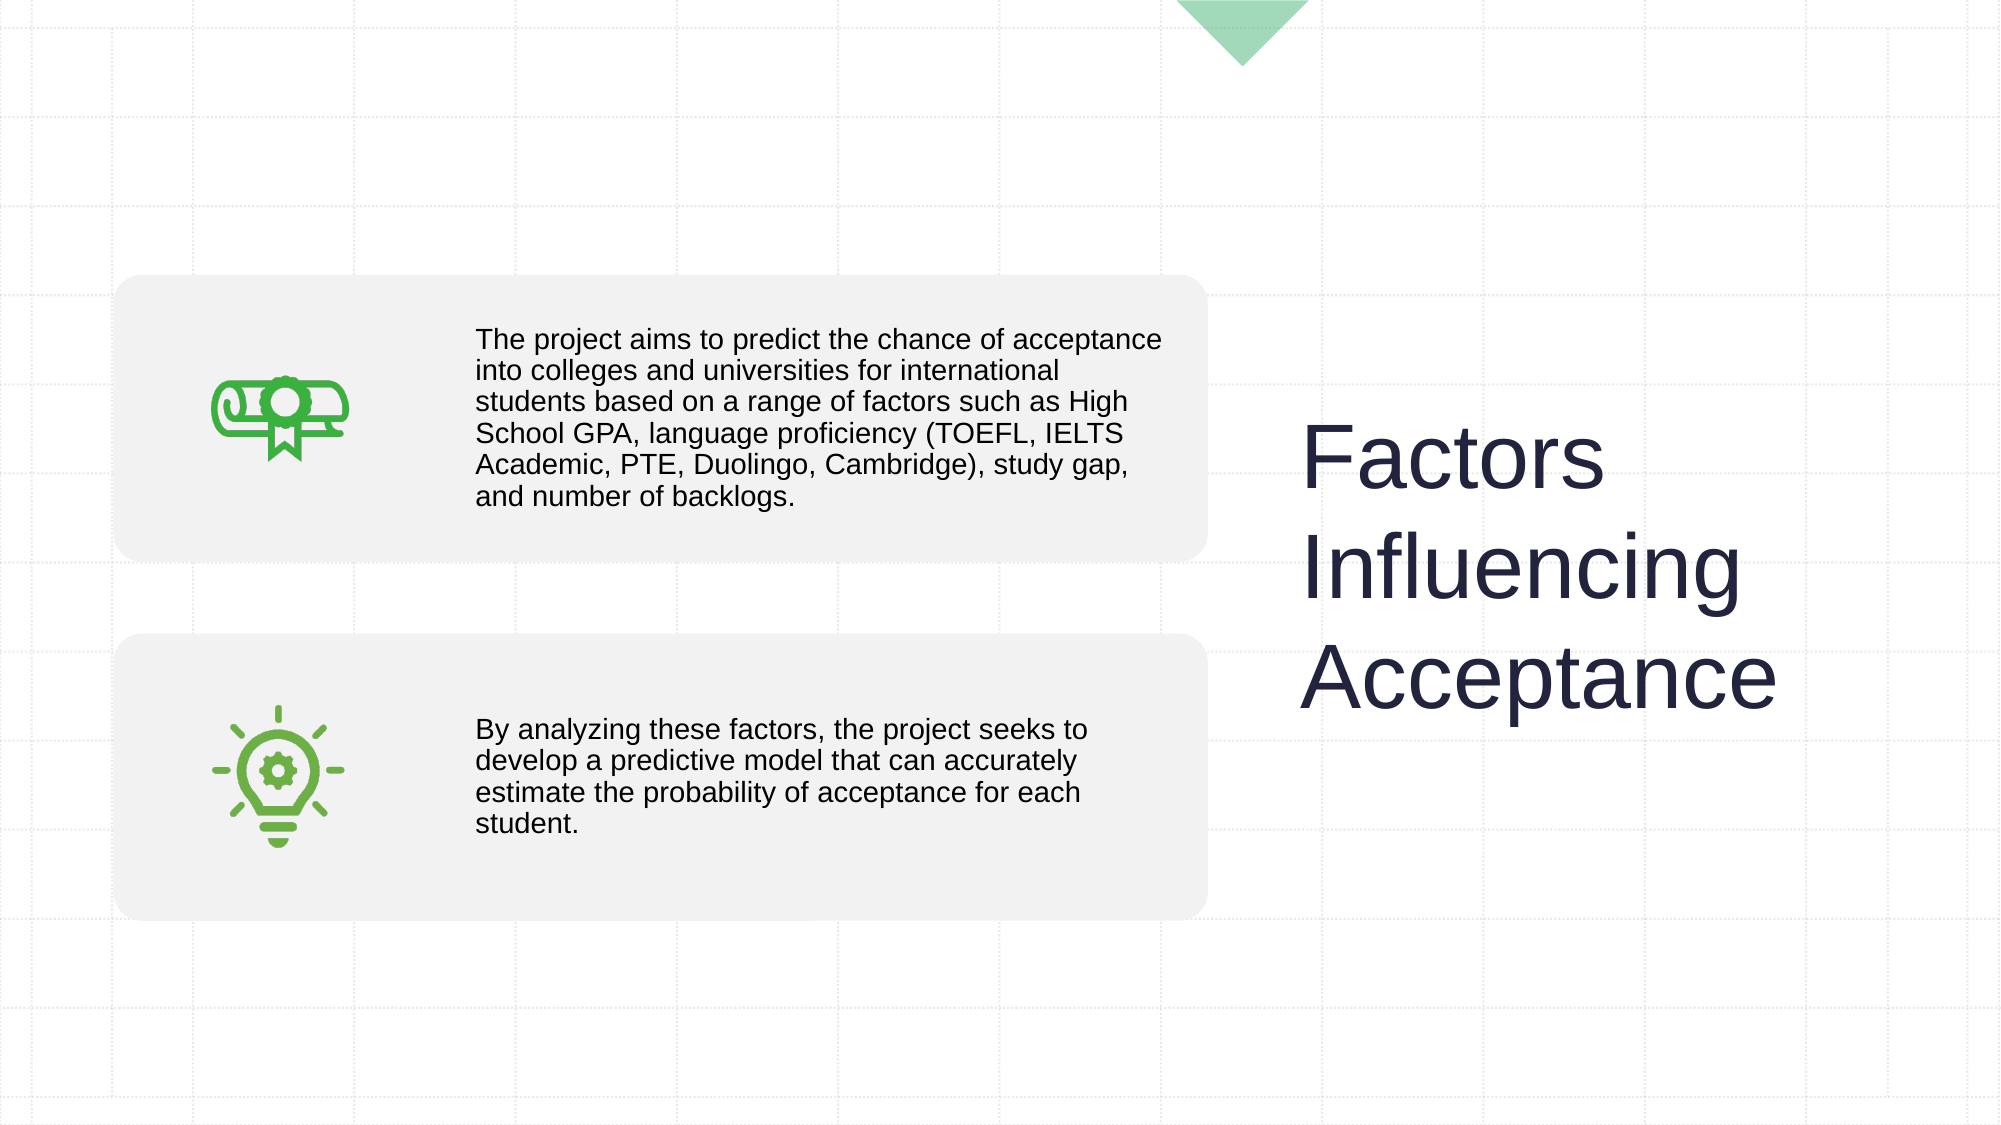

# Factors Influencing Acceptance
The project aims to predict the chance of acceptance into colleges and universities for international students based on a range of factors such as High School GPA, language proficiency (TOEFL, IELTS Academic, PTE, Duolingo, Cambridge), study gap, and number of backlogs.
By analyzing these factors, the project seeks to develop a predictive model that can accurately estimate the probability of acceptance for each student.